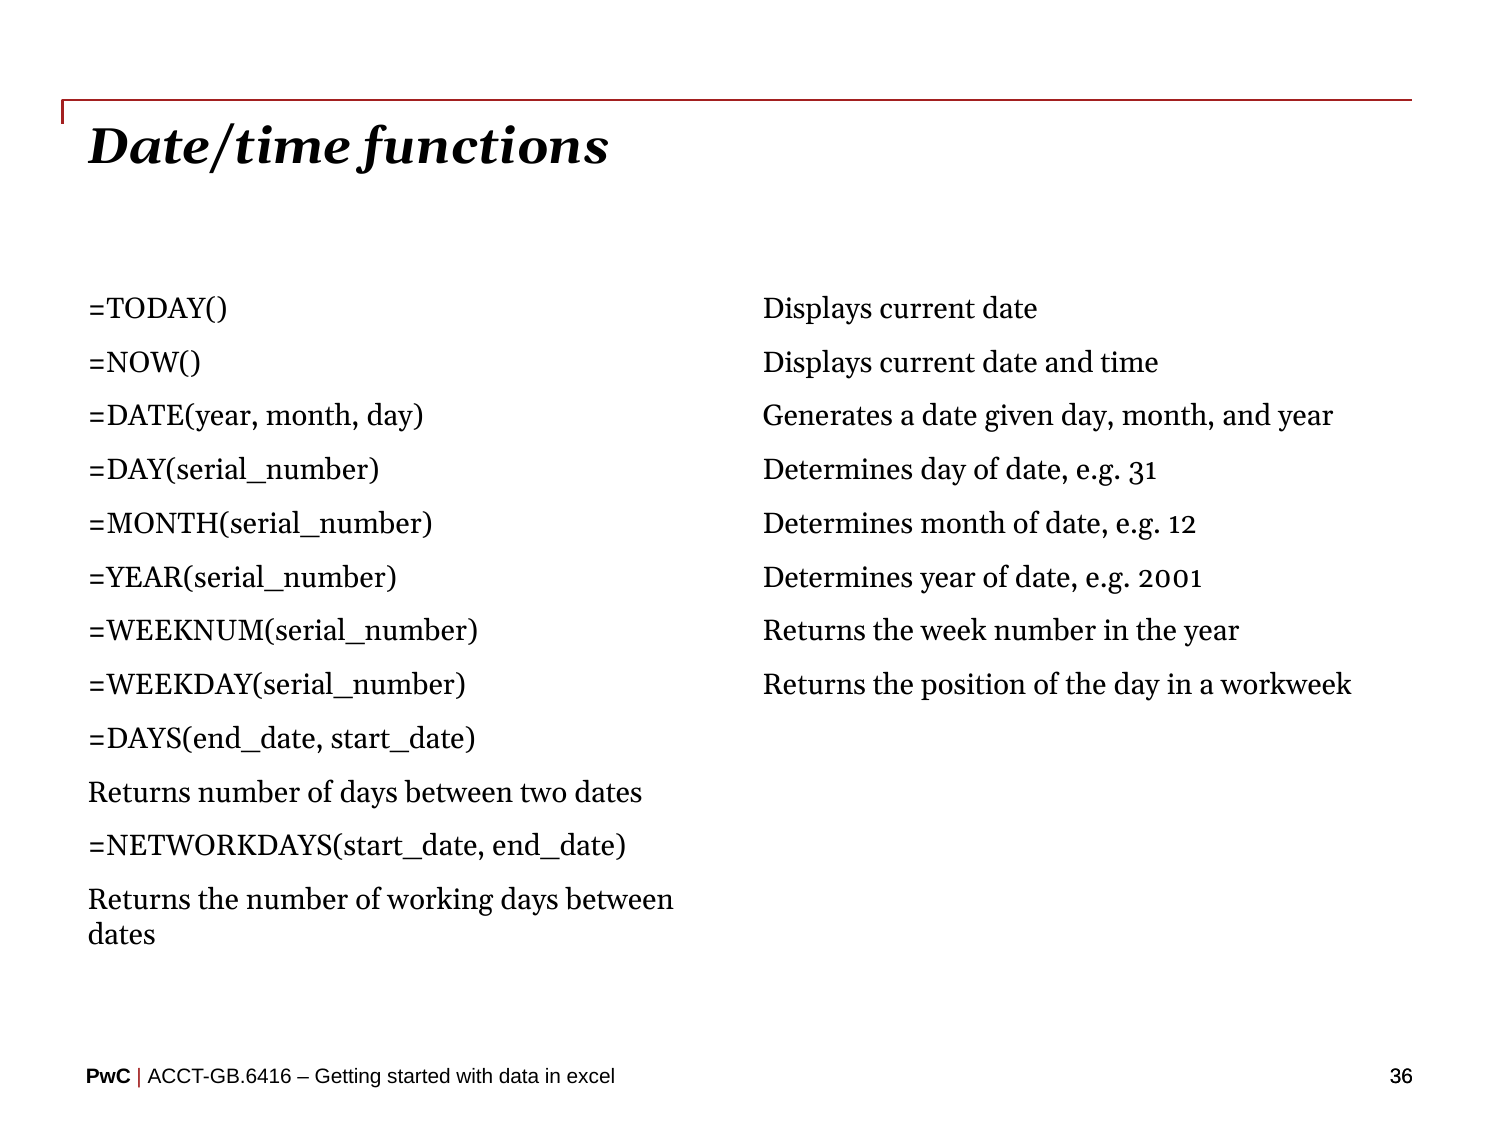

# Date/time functions
Displays current date
Displays current date and time
Generates a date given day, month, and year
Determines day of date, e.g. 31
Determines month of date, e.g. 12
Determines year of date, e.g. 2001
Returns the week number in the year
Returns the position of the day in a workweek

=TODAY()
=NOW()
=DATE(year, month, day)
=DAY(serial_number)
=MONTH(serial_number)
=YEAR(serial_number)
=WEEKNUM(serial_number)
=WEEKDAY(serial_number)
=DAYS(end_date, start_date)
Returns number of days between two dates
=NETWORKDAYS(start_date, end_date)
Returns the number of working days between dates

36